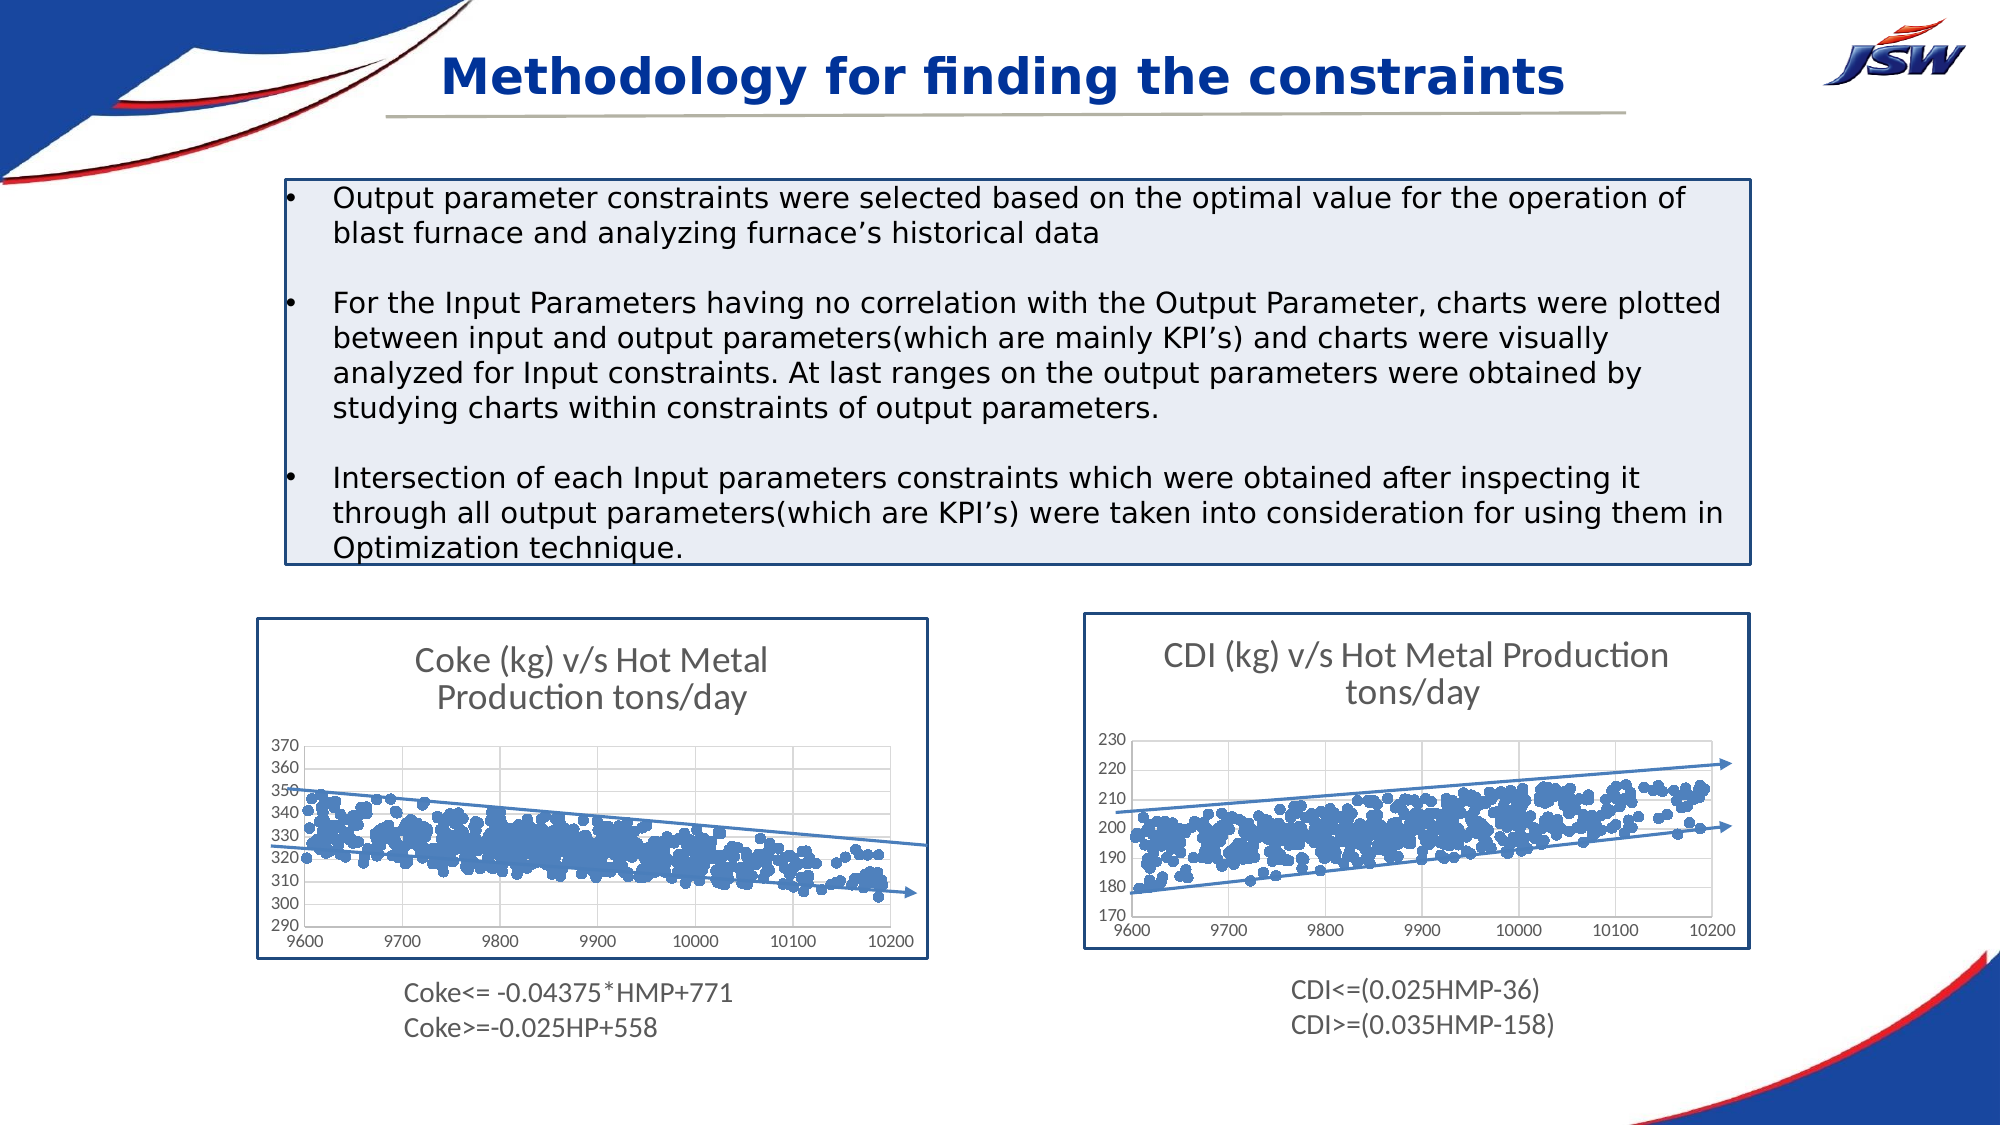

Methodology for finding the constraints
Output parameter constraints were selected based on the optimal value for the operation of blast furnace and analyzing furnace’s historical data

For the Input Parameters having no correlation with the Output Parameter, charts were plotted between input and output parameters(which are mainly KPI’s) and charts were visually analyzed for Input constraints. At last ranges on the output parameters were obtained by studying charts within constraints of output parameters.

Intersection of each Input parameters constraints which were obtained after inspecting it through all output parameters(which are KPI’s) were taken into consideration for using them in Optimization technique.

### Chart: CDI (kg) v/s Hot Metal Production tons/day

| Category |  |
|---|---|

### Chart: Coke (kg) v/s Hot Metal Production tons/day

| Category |  |
|---|---|
CDI<=(0.025HMP-36)
CDI>=(0.035HMP-158)
Coke<= -0.04375*HMP+771
Coke>=-0.025HP+558